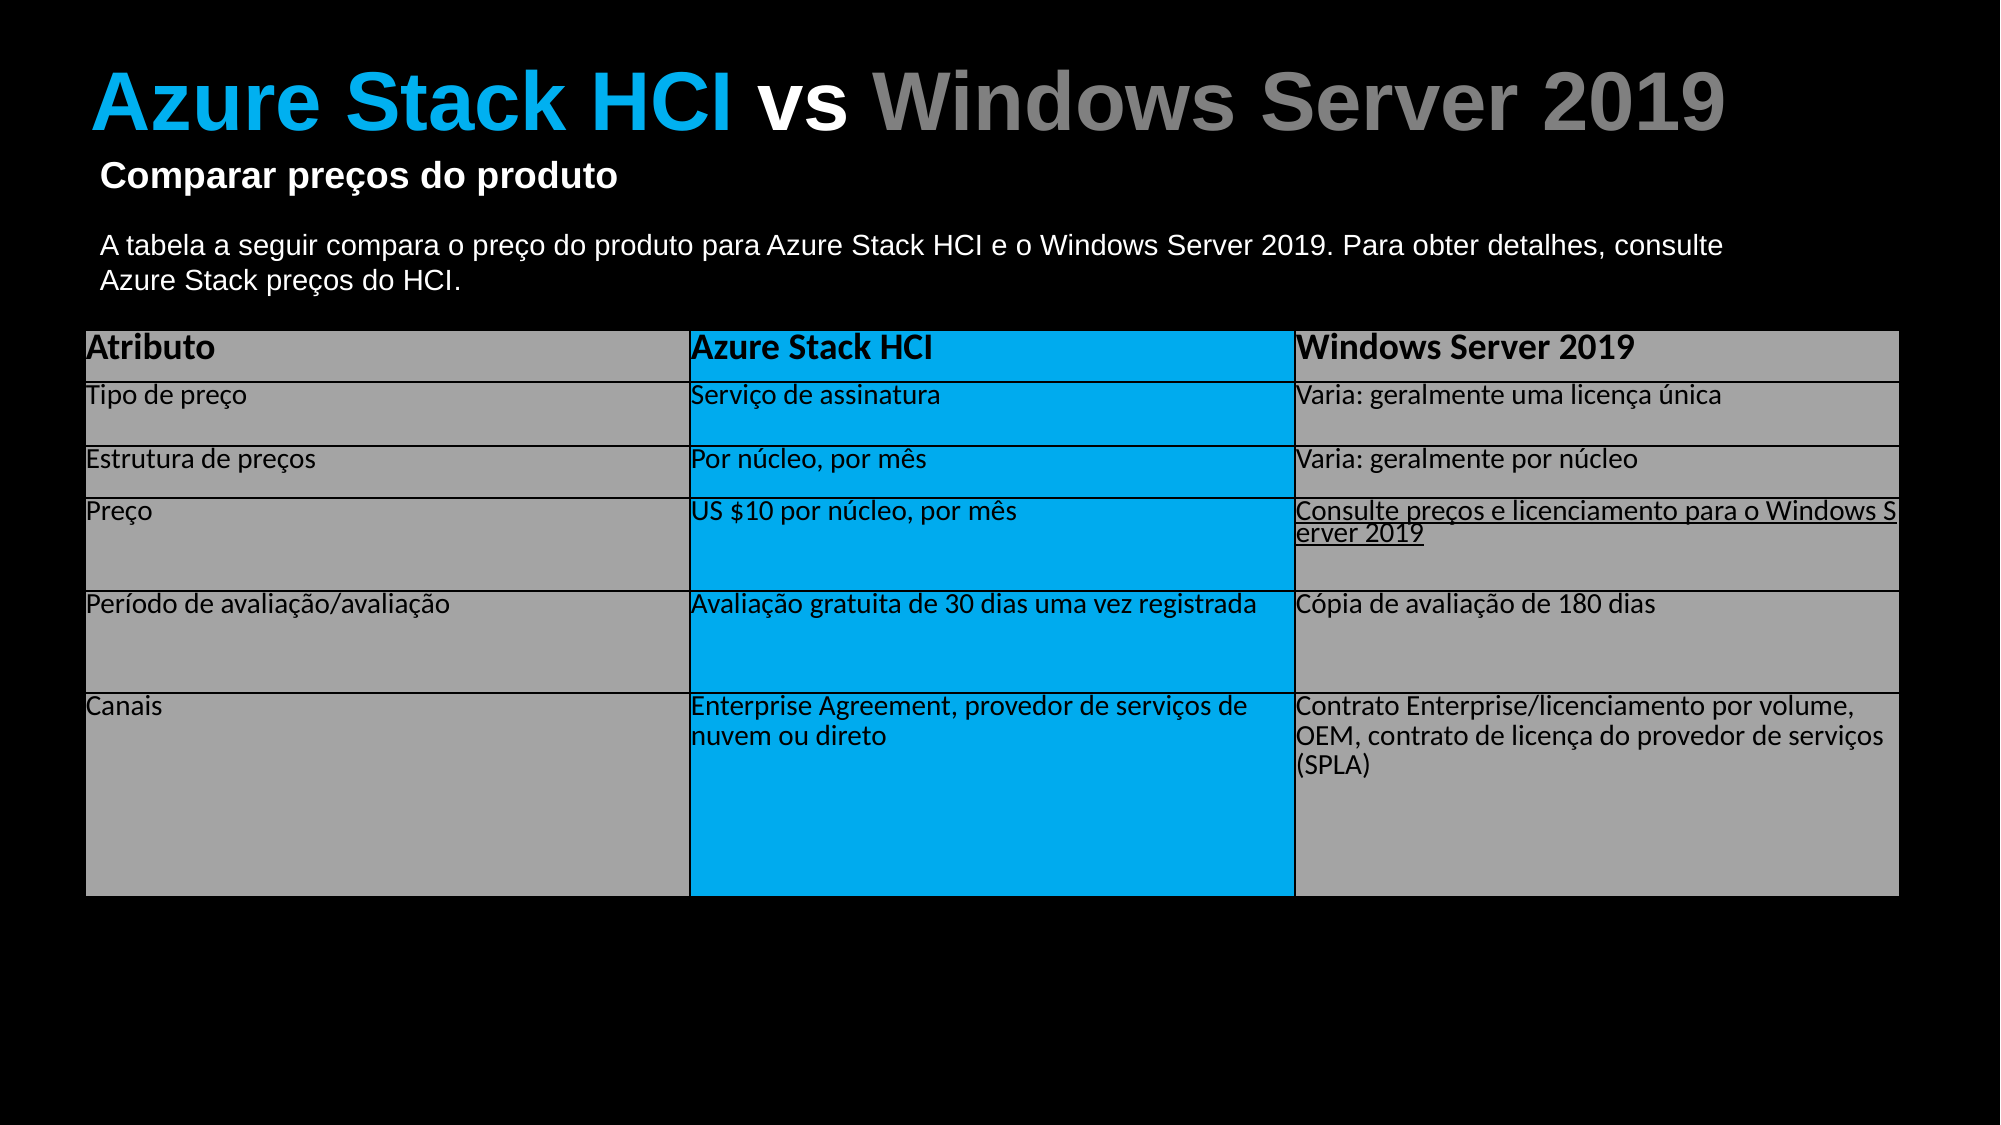

Azure Stack HCI vs Windows Server 2019
Comparar preços do produto

A tabela a seguir compara o preço do produto para Azure Stack HCI e o Windows Server 2019. Para obter detalhes, consulte Azure Stack preços do HCI.
| Atributo | Azure Stack HCI | Windows Server 2019 |
| --- | --- | --- |
| Tipo de preço | Serviço de assinatura | Varia: geralmente uma licença única |
| Estrutura de preços | Por núcleo, por mês | Varia: geralmente por núcleo |
| Preço | US $10 por núcleo, por mês | Consulte preços e licenciamento para o Windows Server 2019 |
| Período de avaliação/avaliação | Avaliação gratuita de 30 dias uma vez registrada | Cópia de avaliação de 180 dias |
| Canais | Enterprise Agreement, provedor de serviços de nuvem ou direto | Contrato Enterprise/licenciamento por volume, OEM, contrato de licença do provedor de serviços (SPLA) |